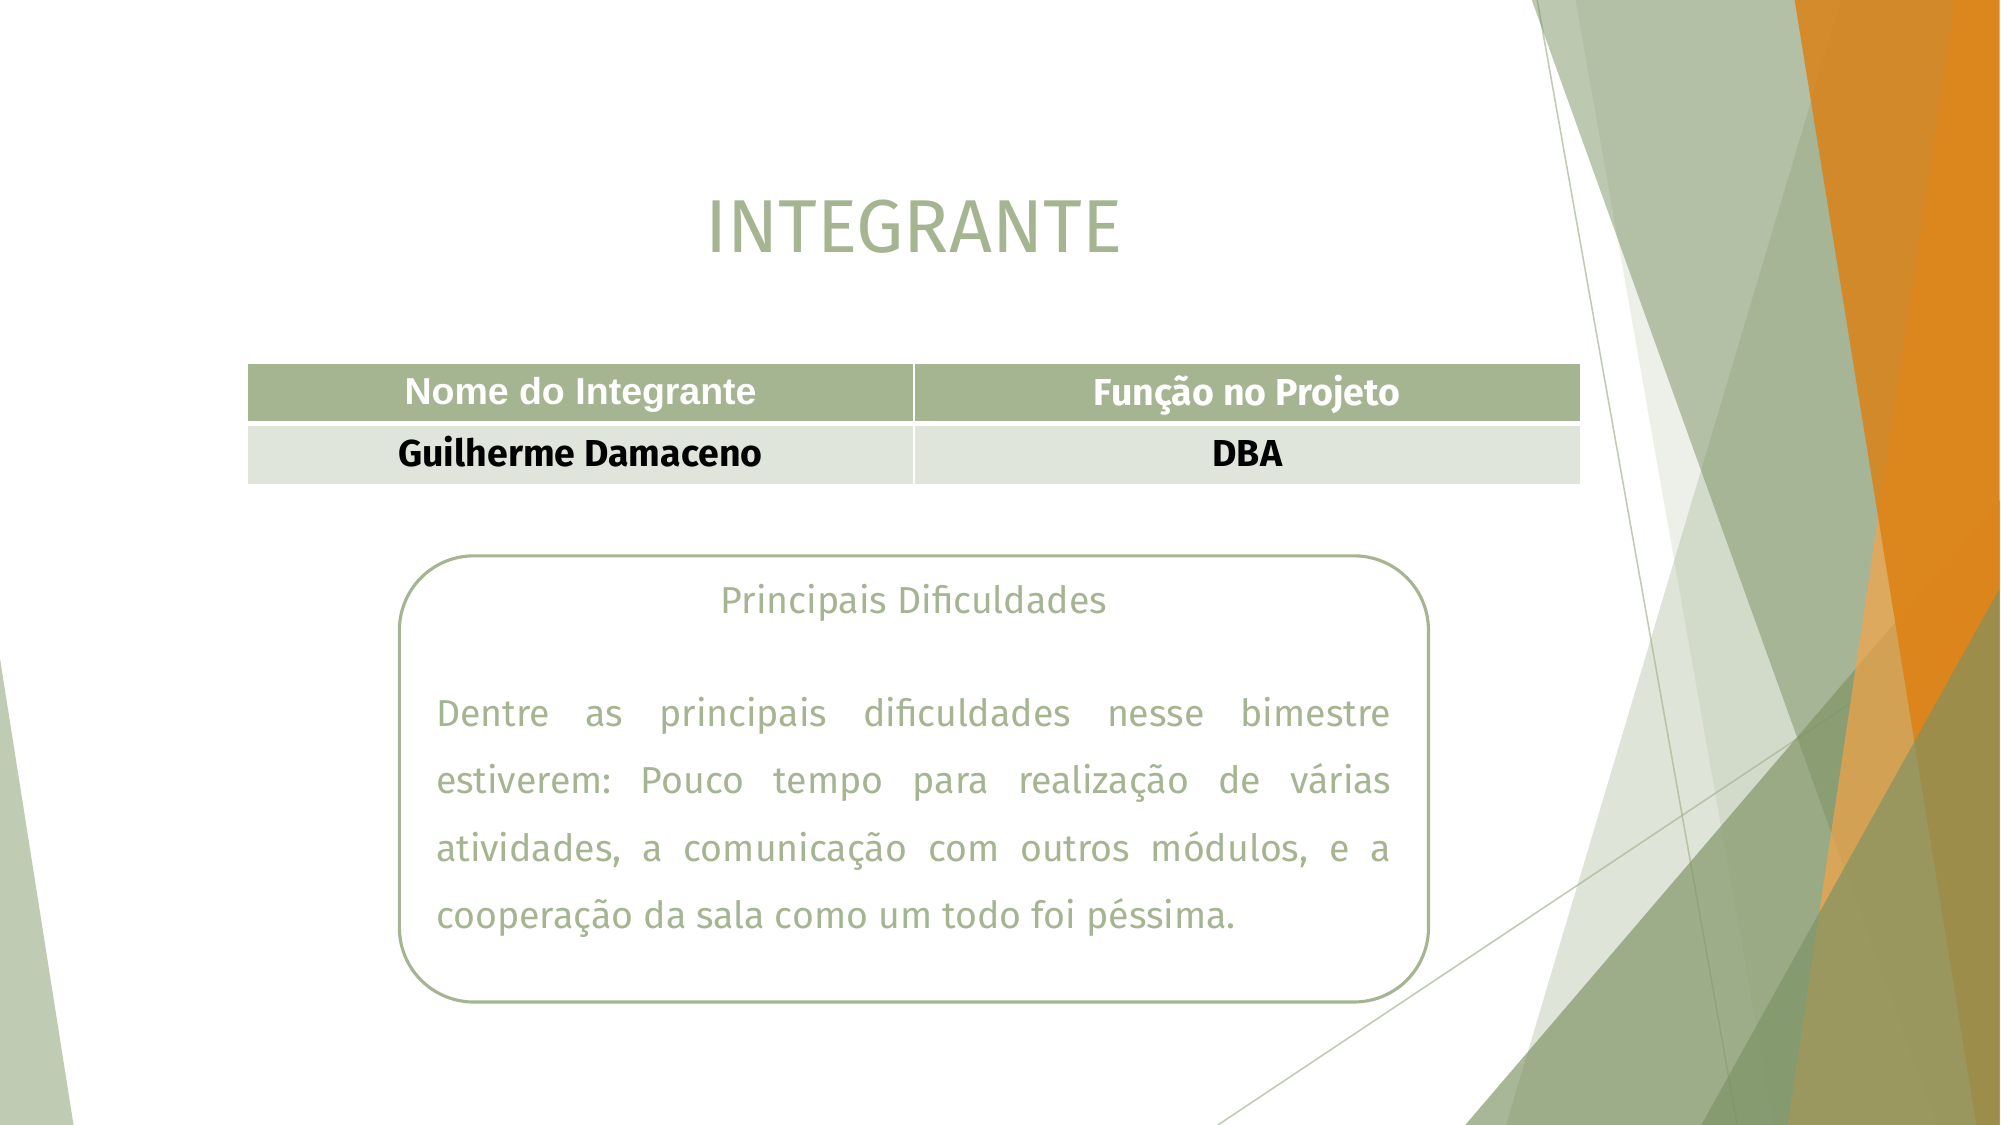

# INTEGRANTE
| Nome do Integrante | Função no Projeto |
| --- | --- |
| Guilherme Damaceno | DBA |

Principais Dificuldades

Dentre as principais dificuldades nesse bimestre estiverem: Pouco tempo para realização de várias atividades, a comunicação com outros módulos, e a cooperação da sala como um todo foi péssima.